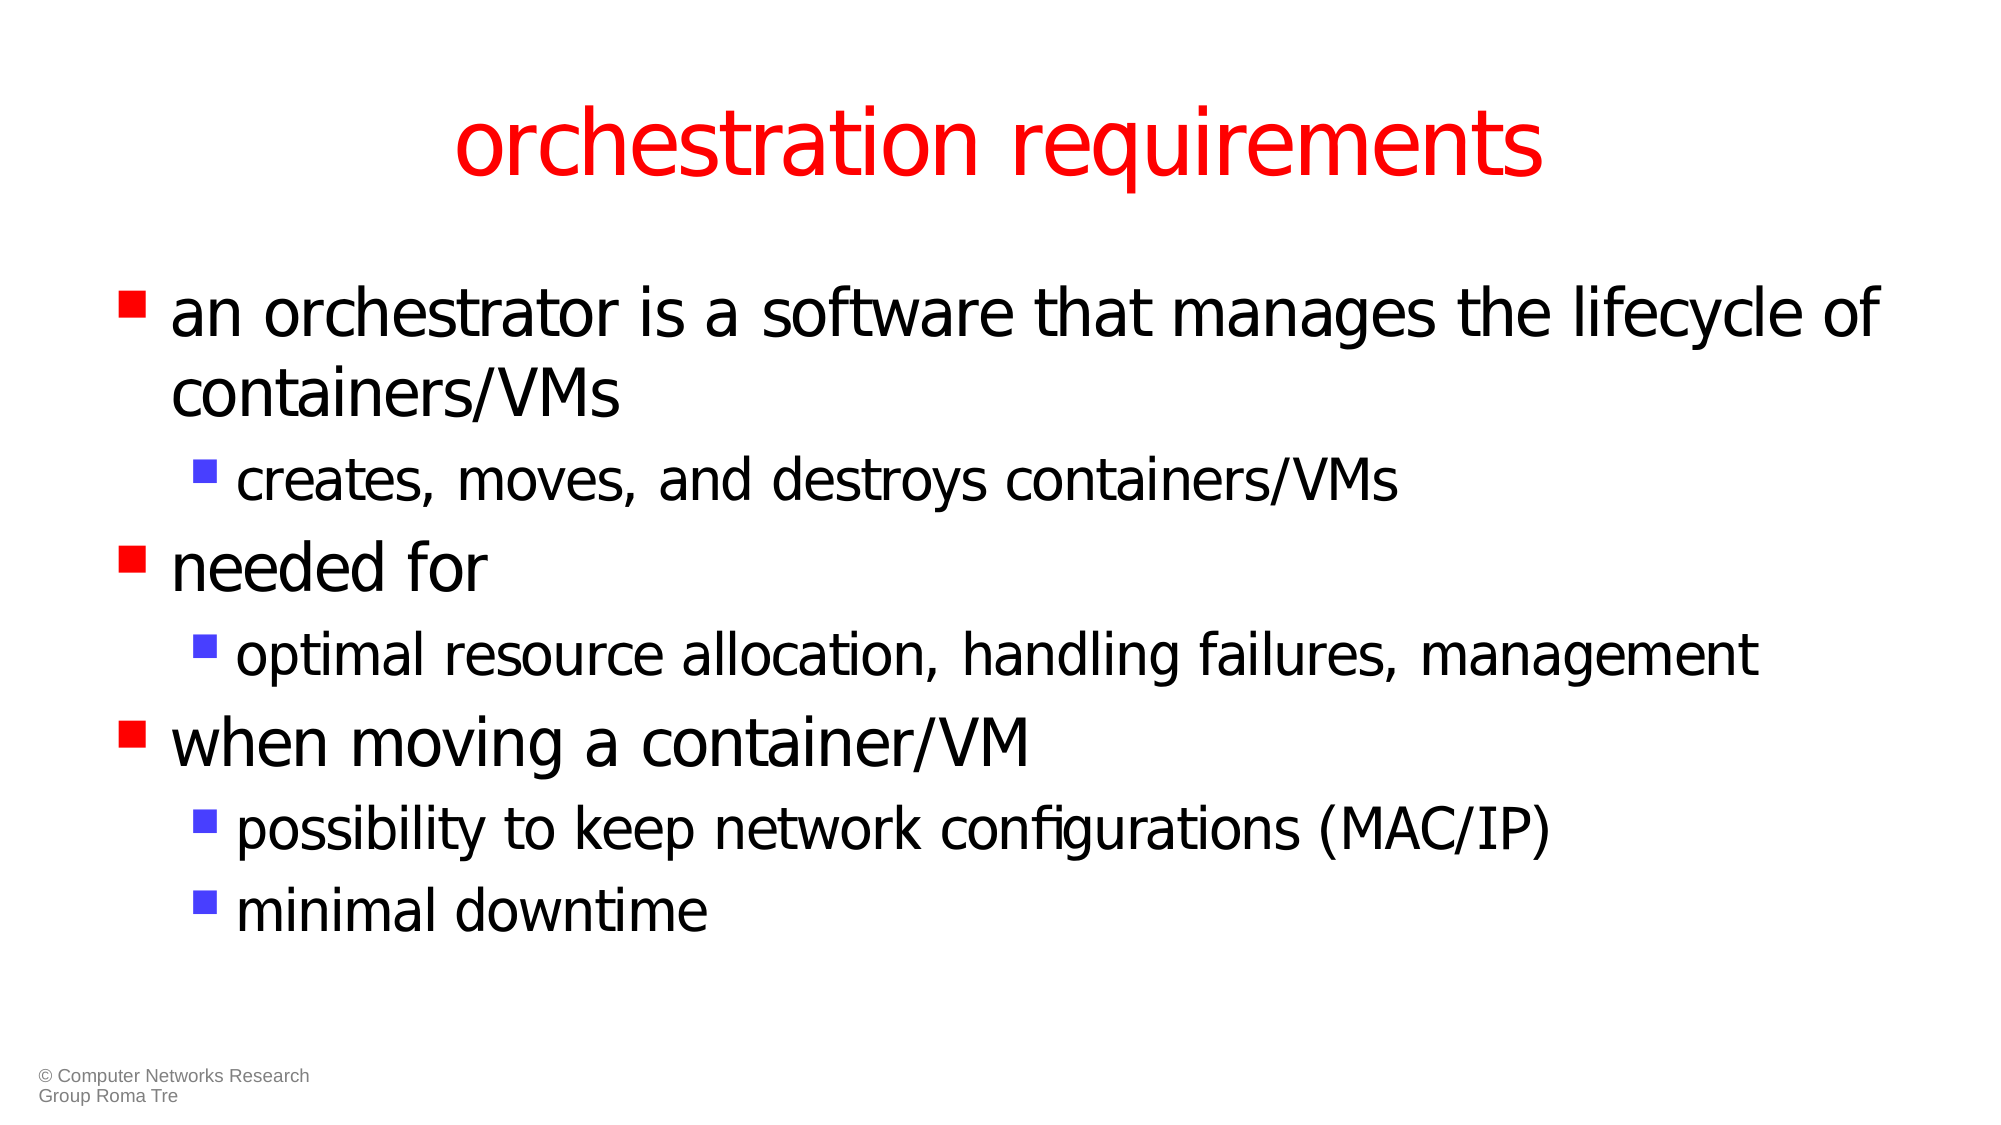

# orchestration requirements
an orchestrator is a software that manages the lifecycle of containers/VMs
creates, moves, and destroys containers/VMs
needed for
optimal resource allocation, handling failures, management
when moving a container/VM
possibility to keep network configurations (MAC/IP)
minimal downtime